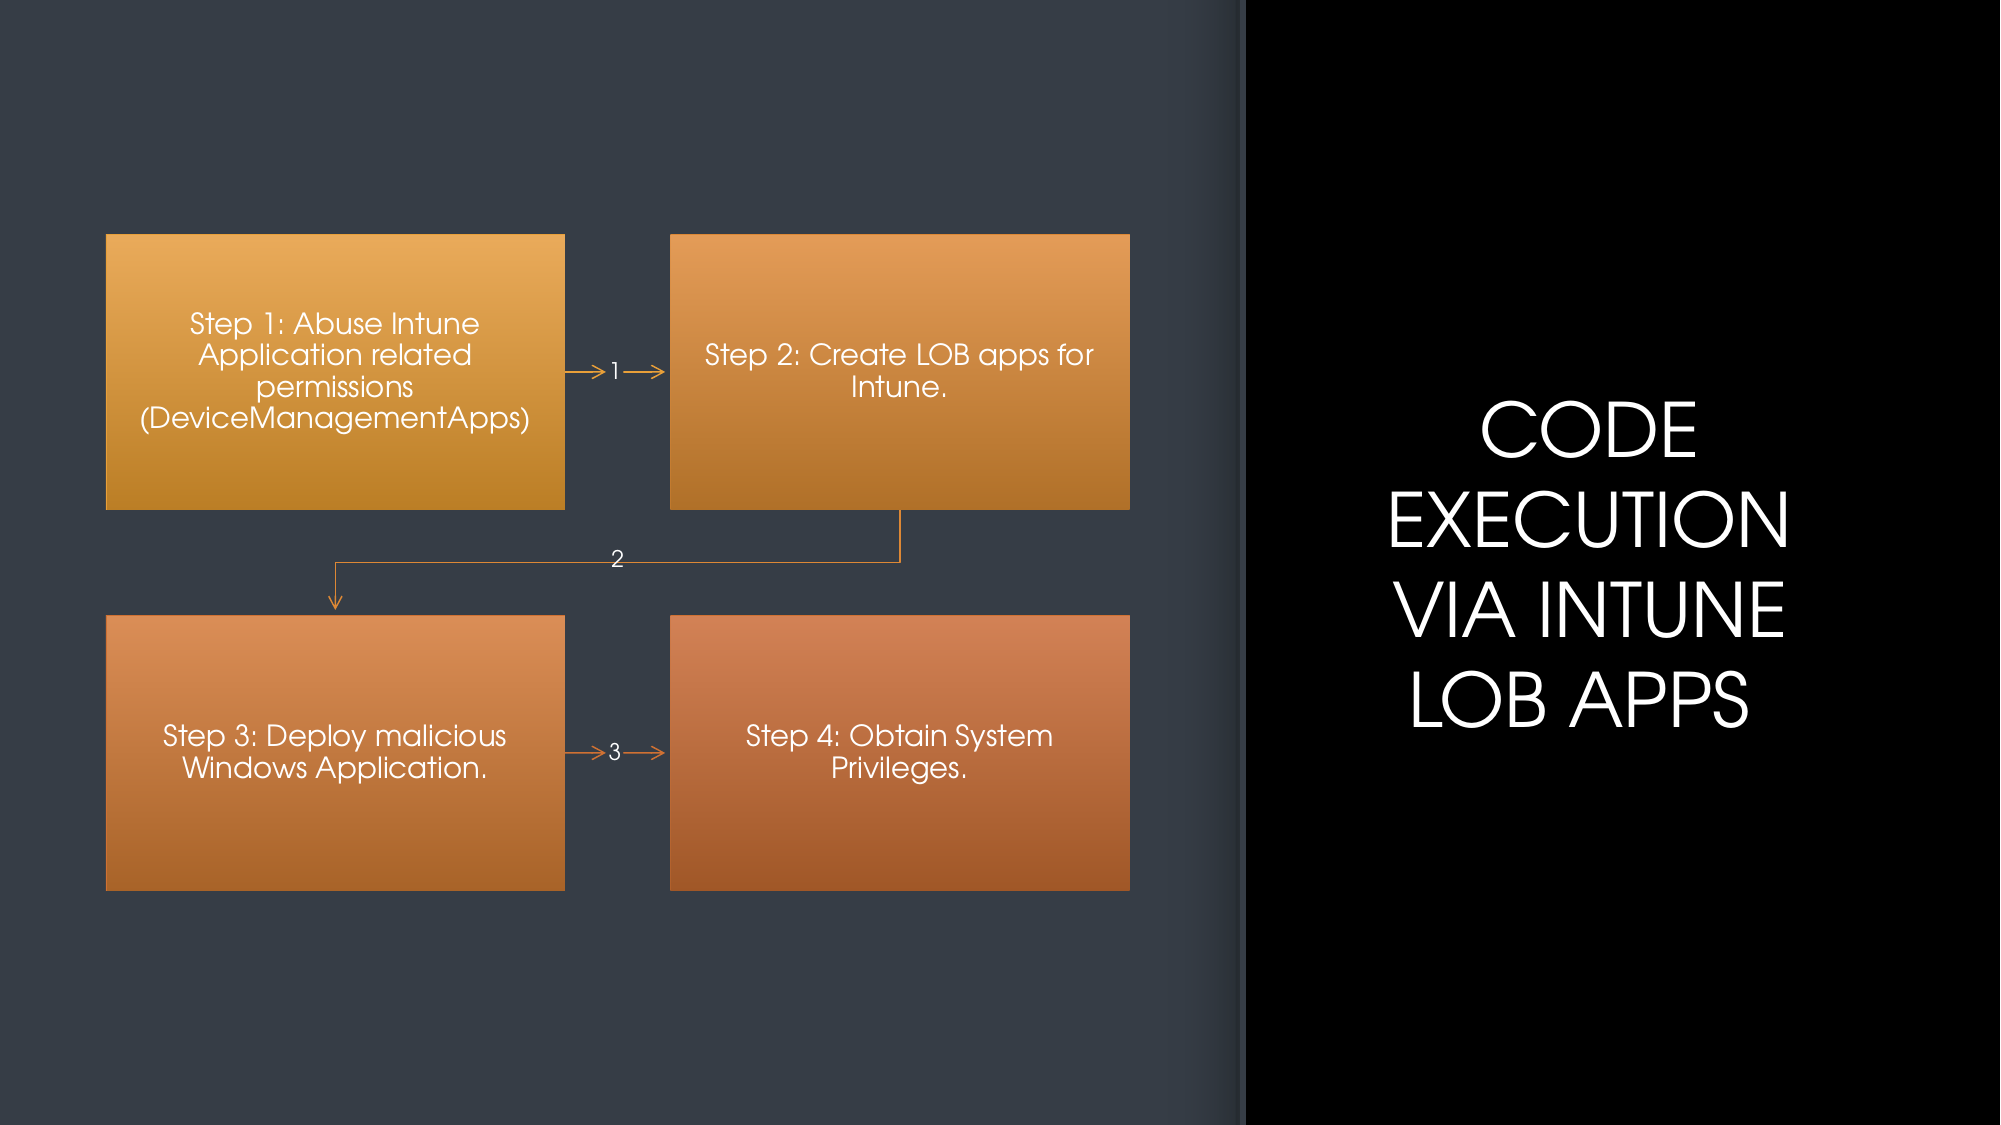

# CODE EXECUTION via INTUNE LOB APPs
1
Step 1: Abuse Intune Application related permissions (DeviceManagementApps)
2
Step 2: Create LOB apps for Intune.
3
Step 3: Deploy malicious Windows Application.
Step 4: Obtain System Privileges.